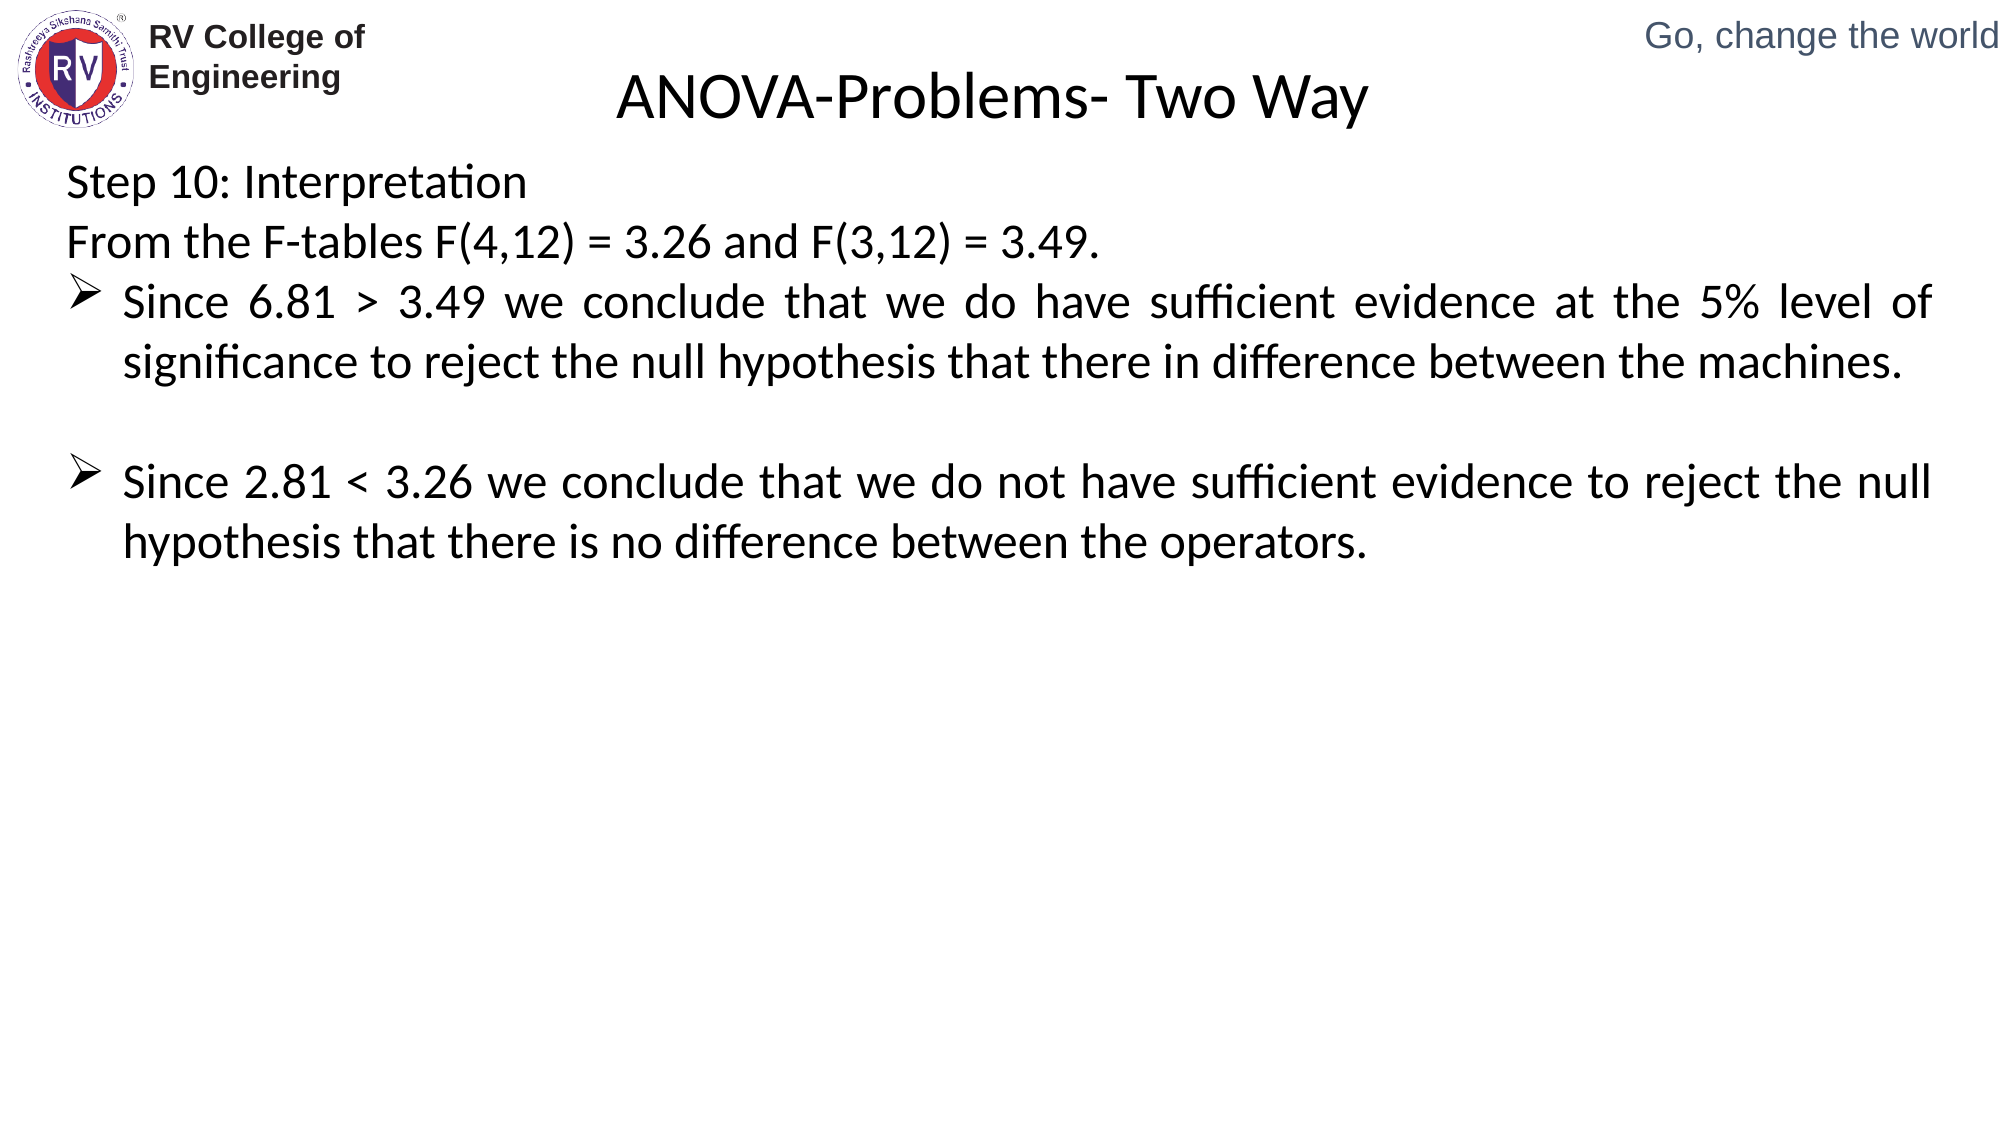

ANOVA-Problems- Two Way
Step 10: Interpretation
From the F-tables F(4,12) = 3.26 and F(3,12) = 3.49.
Since 6.81 > 3.49 we conclude that we do have sufficient evidence at the 5% level of significance to reject the null hypothesis that there in difference between the machines.

Since 2.81 < 3.26 we conclude that we do not have sufficient evidence to reject the null hypothesis that there is no difference between the operators.